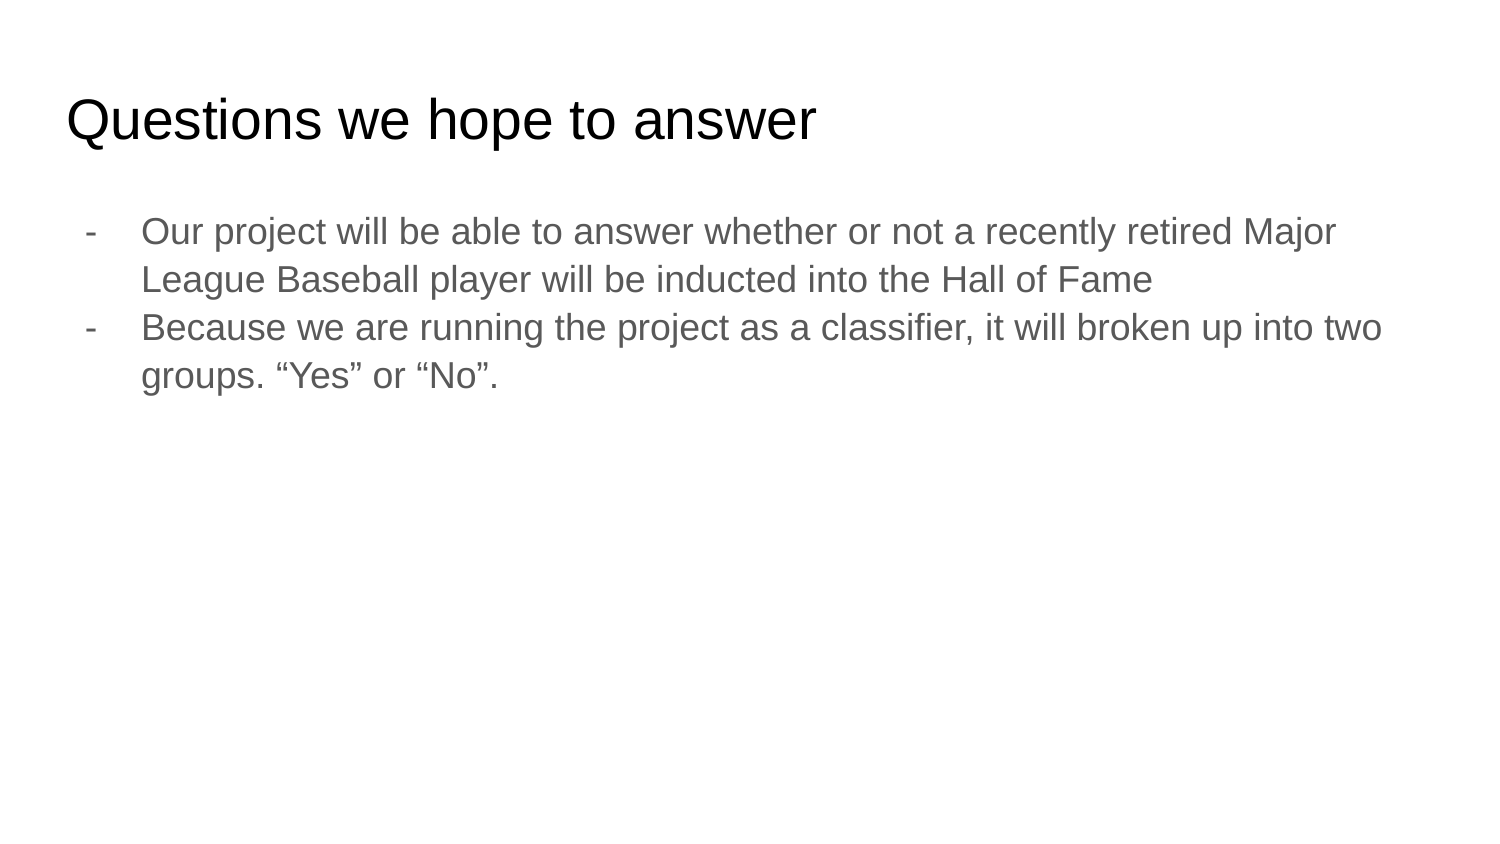

# Questions we hope to answer
Our project will be able to answer whether or not a recently retired Major League Baseball player will be inducted into the Hall of Fame
Because we are running the project as a classifier, it will broken up into two groups. “Yes” or “No”.